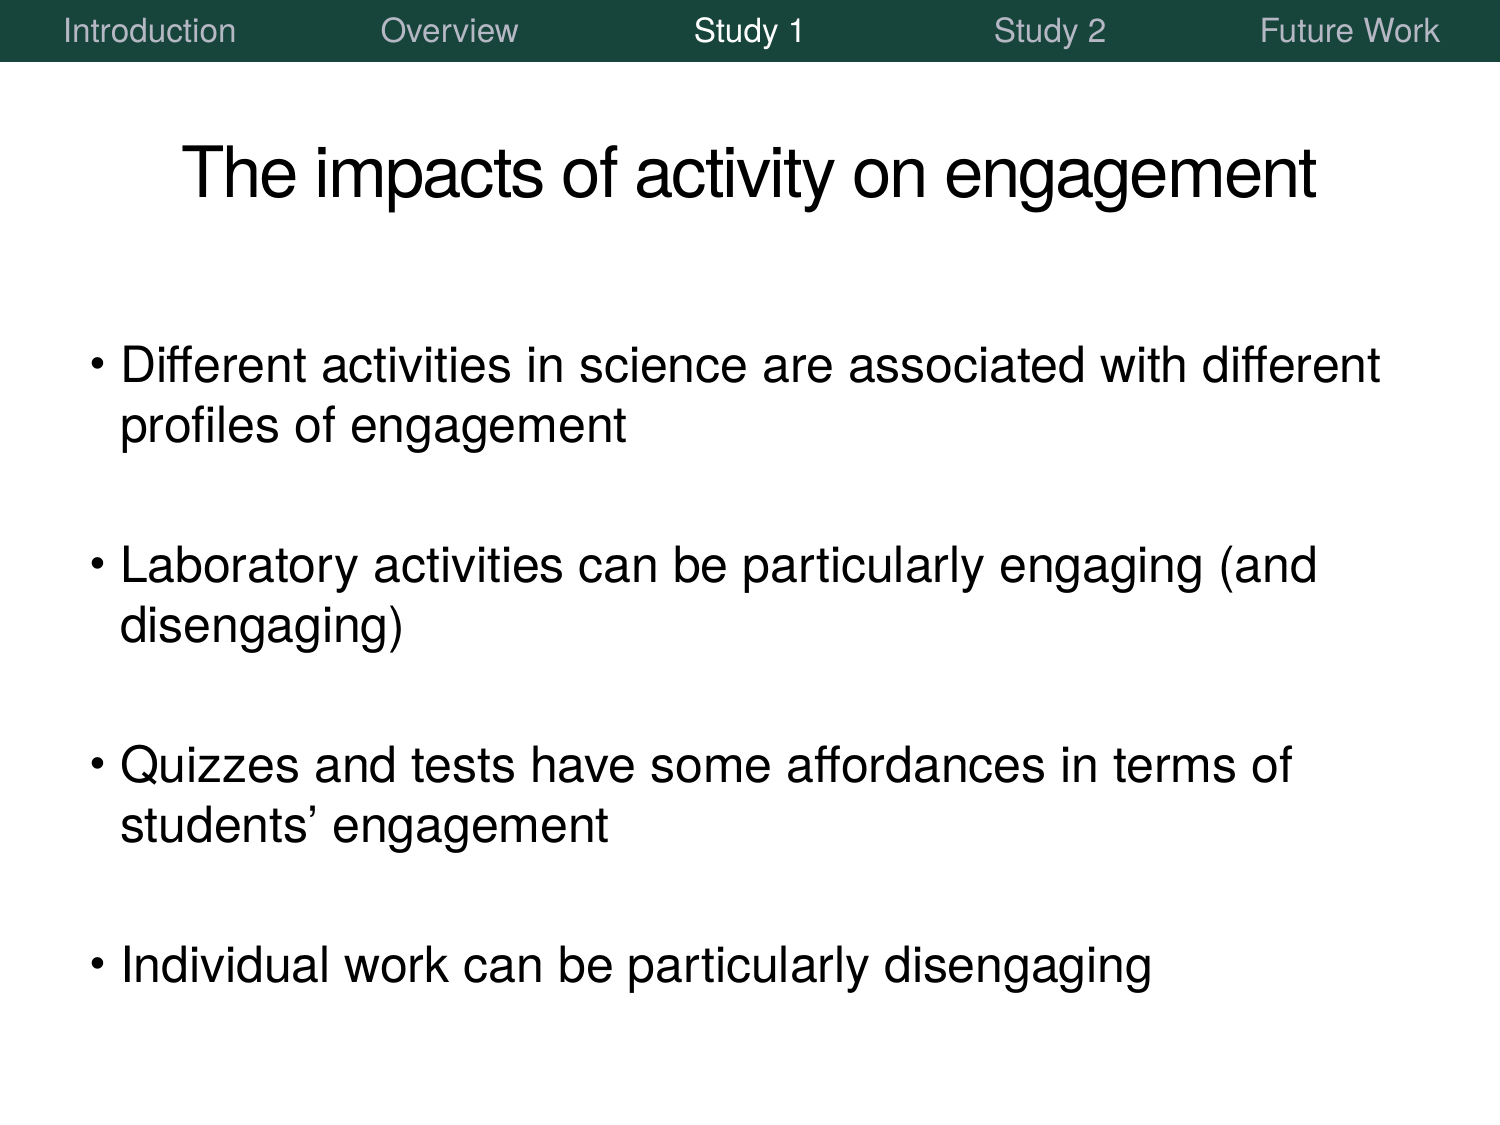

| Introduction | Overview | Study 1 | Study 2 | Future Work |
| --- | --- | --- | --- | --- |
# The impacts of activity on engagement
Different activities in science are associated with different profiles of engagement

Laboratory activities can be particularly engaging (and disengaging)

Quizzes and tests have some affordances in terms of students’ engagement

Individual work can be particularly disengaging